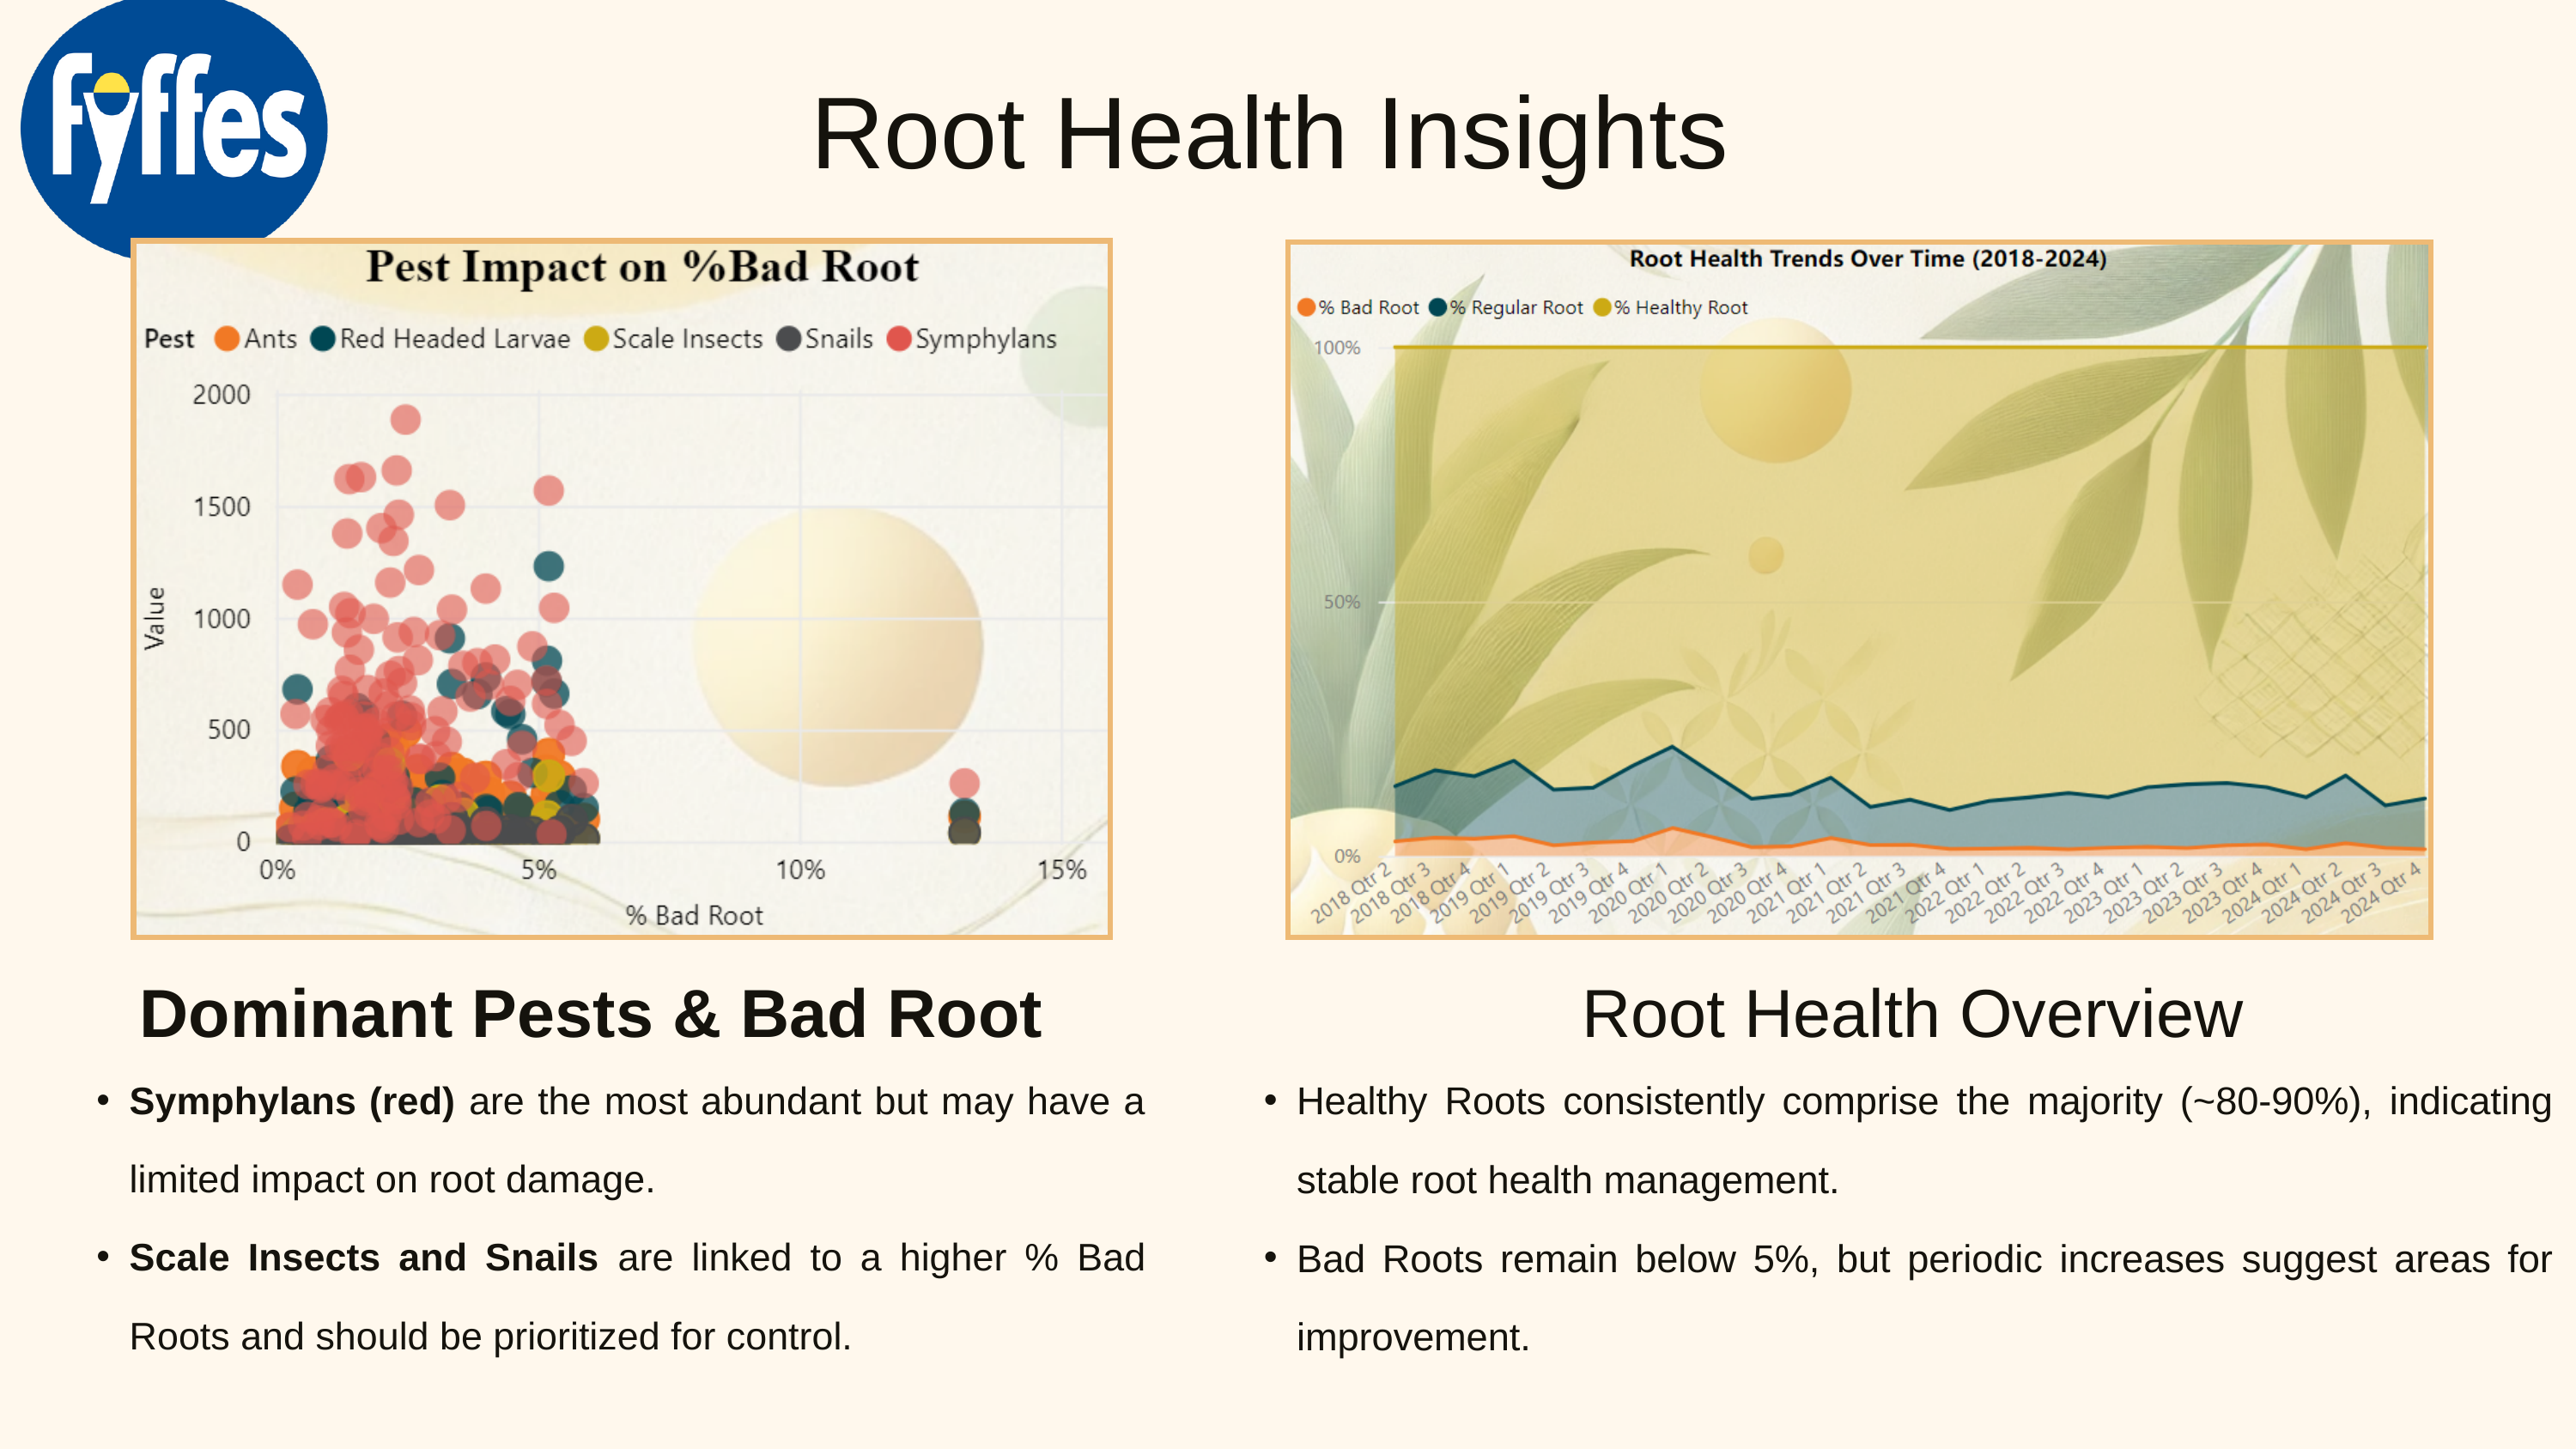

Root Health Insights

Dominant Pests & Bad Root
Root Health Overview
Symphylans (red) are the most abundant but may have a limited impact on root damage.
Scale Insects and Snails are linked to a higher % Bad Roots and should be prioritized for control.

Healthy Roots consistently comprise the majority (~80-90%), indicating stable root health management.
Bad Roots remain below 5%, but periodic increases suggest areas for improvement.